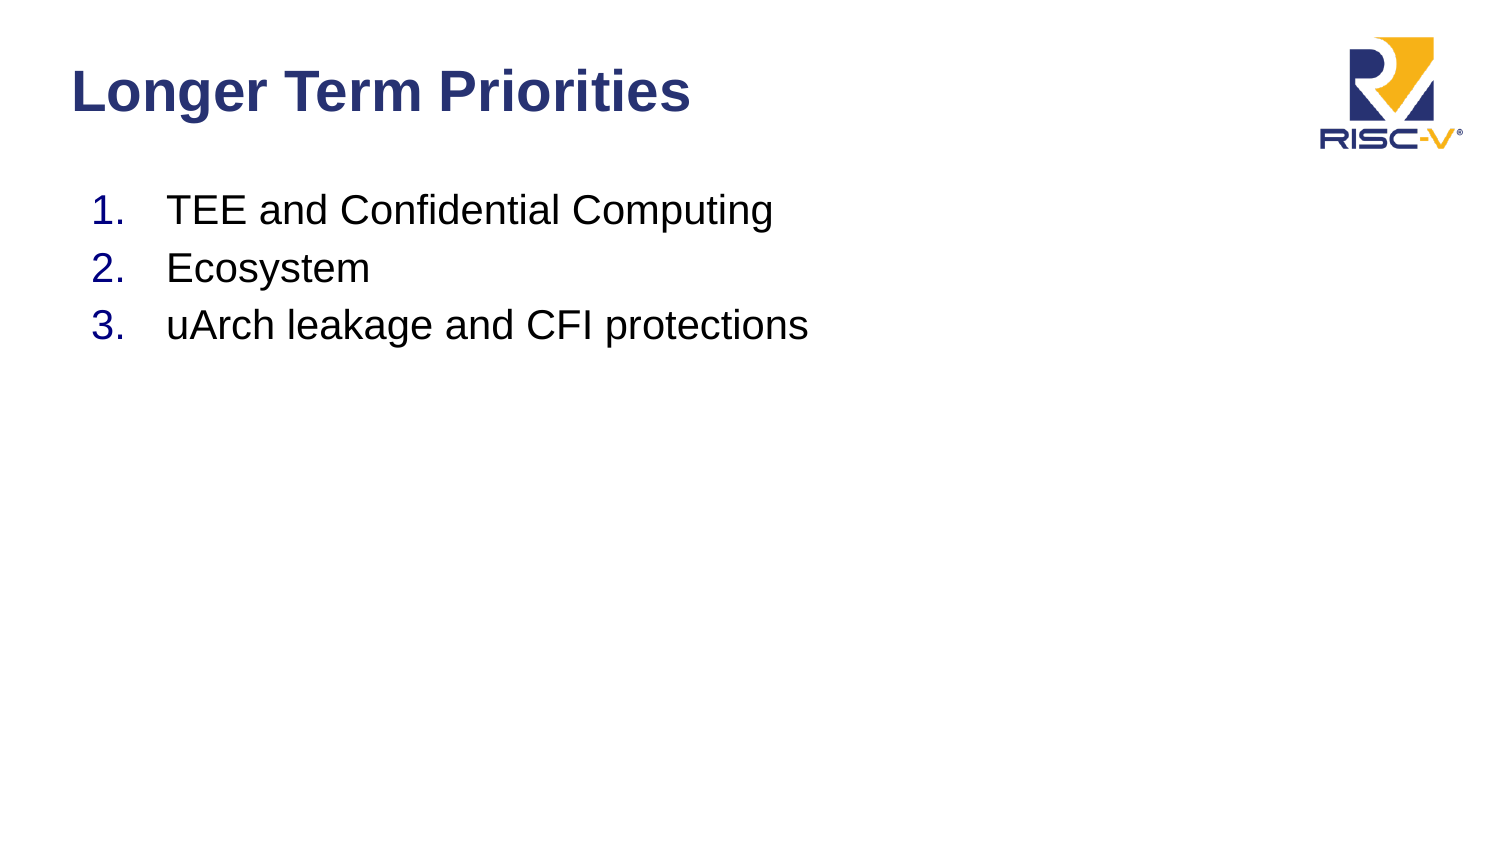

# Longer Term Priorities
TEE and Confidential Computing
Ecosystem
uArch leakage and CFI protections